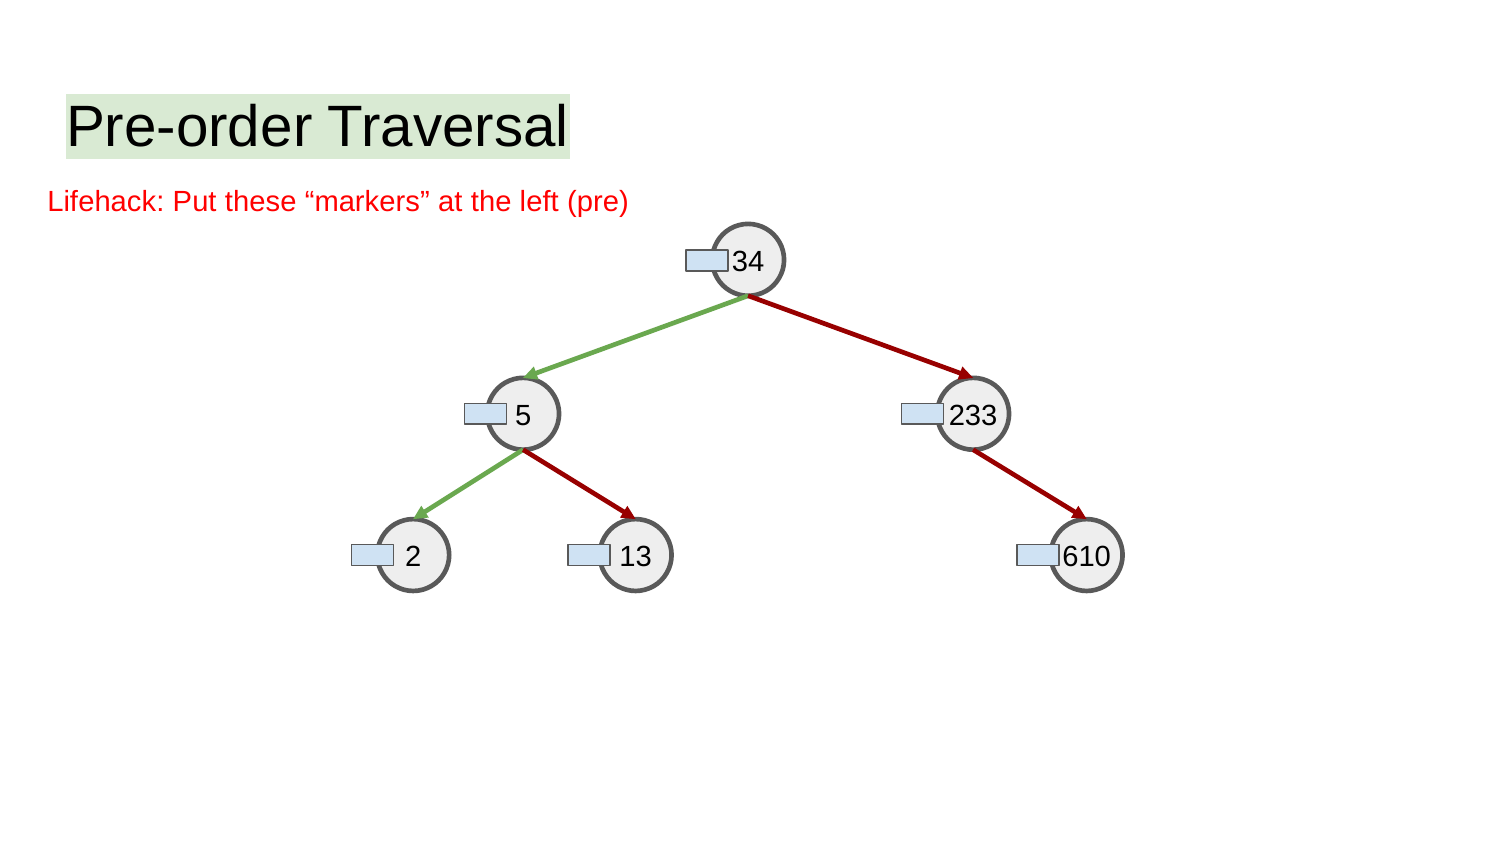

# Pre-order Traversal
Lifehack: Put these “markers” at the left (pre)
34

5
233

2
13
610